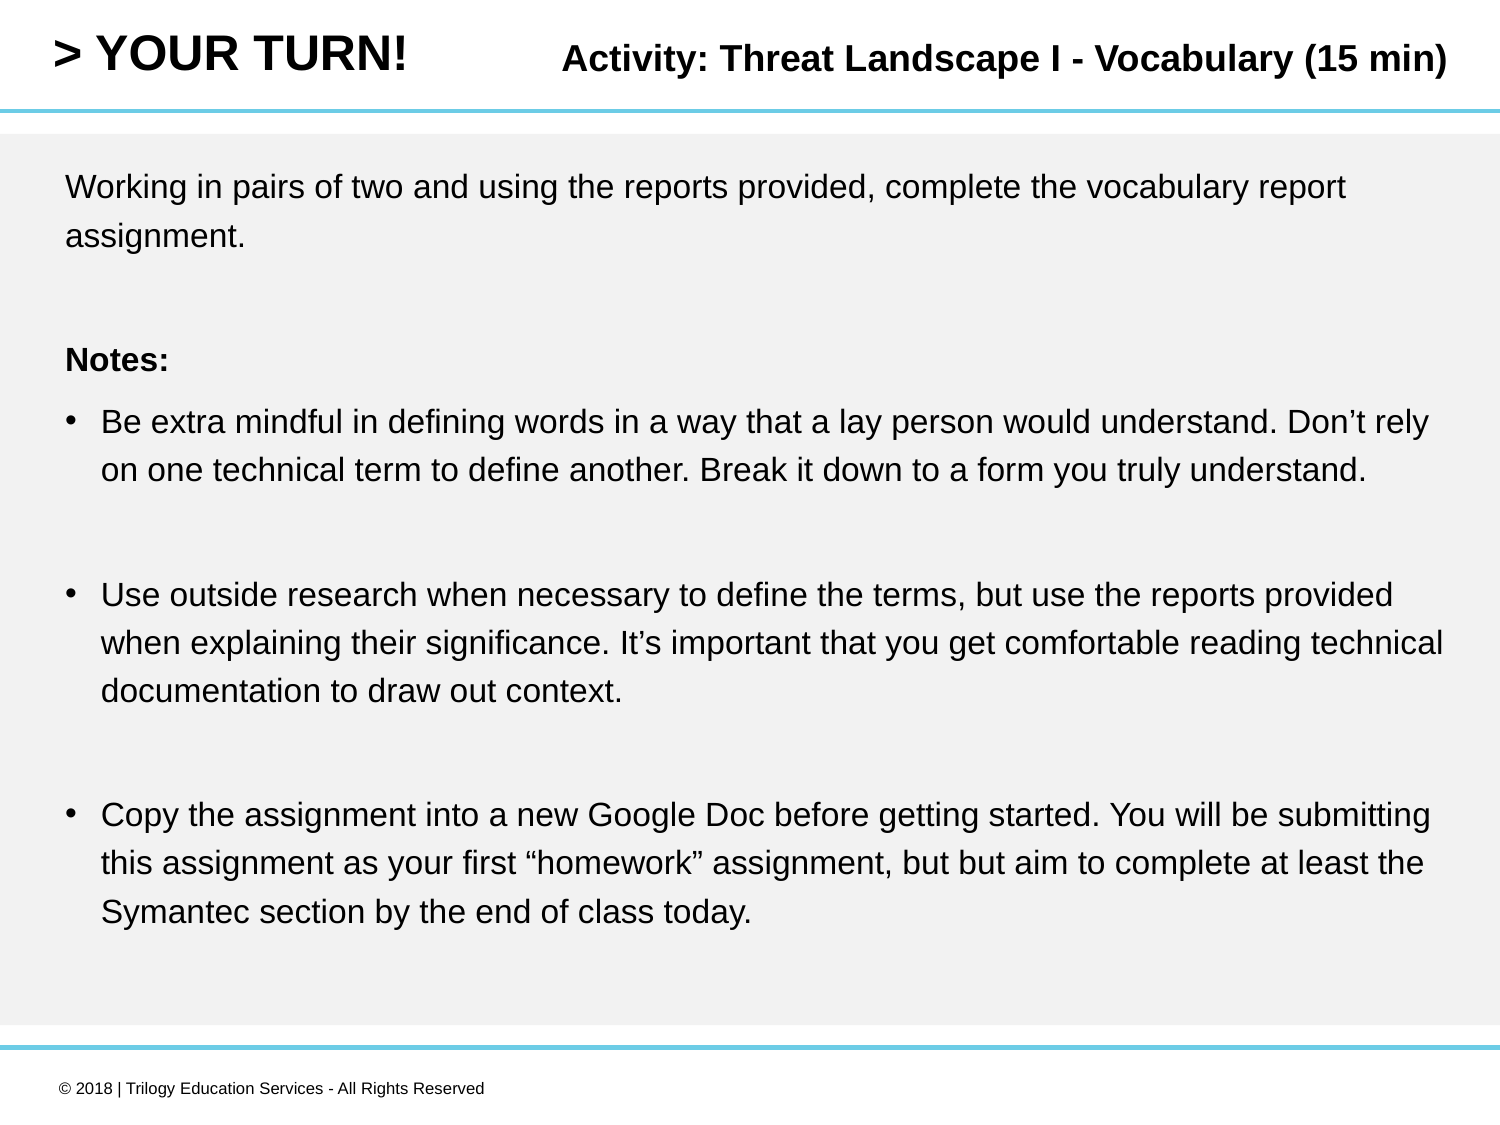

Activity: Threat Landscape I - Vocabulary (15 min)
Working in pairs of two and using the reports provided, complete the vocabulary report assignment.

Notes:
Be extra mindful in defining words in a way that a lay person would understand. Don’t rely on one technical term to define another. Break it down to a form you truly understand.

Use outside research when necessary to define the terms, but use the reports provided when explaining their significance. It’s important that you get comfortable reading technical documentation to draw out context.

Copy the assignment into a new Google Doc before getting started. You will be submitting this assignment as your first “homework” assignment, but but aim to complete at least the Symantec section by the end of class today.